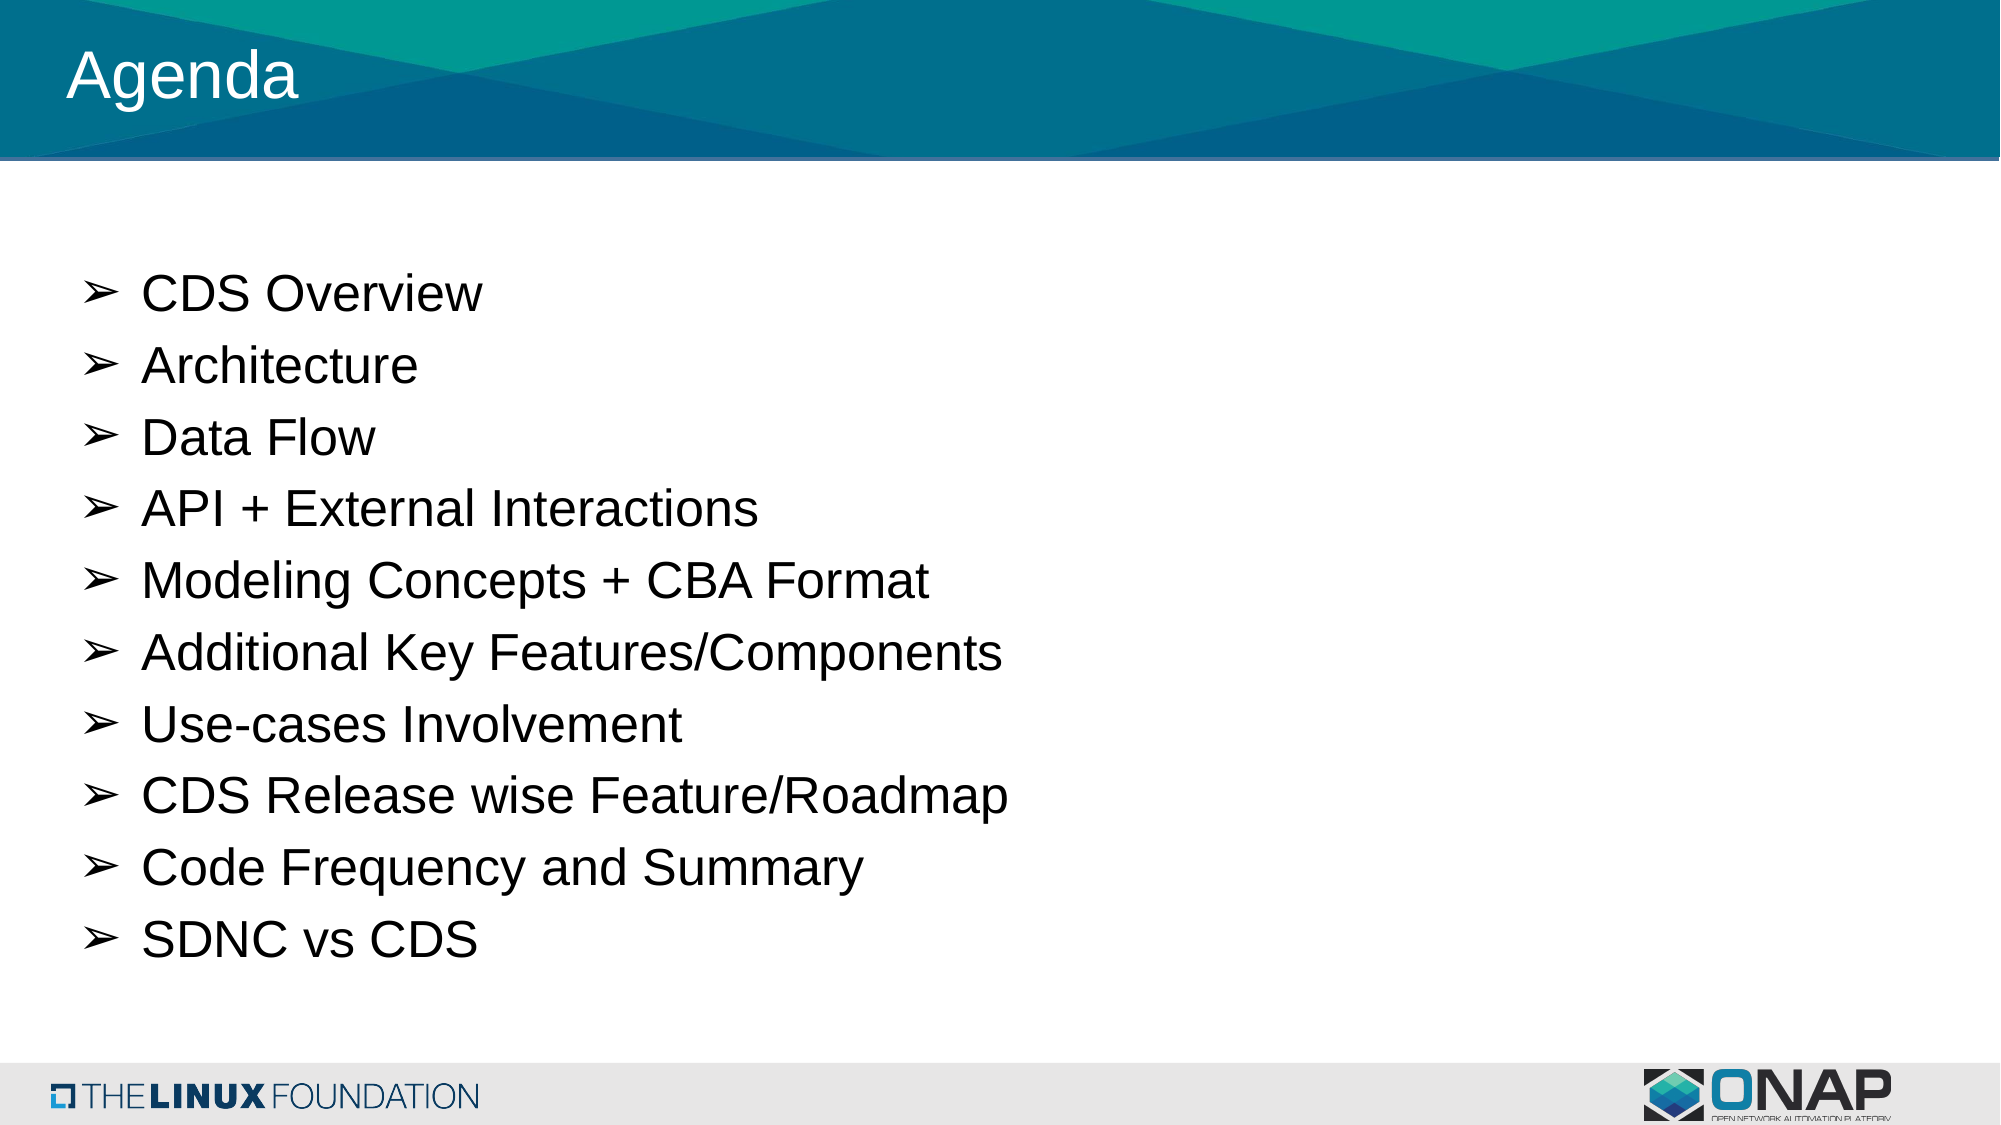

Agenda
CDS Overview
Architecture
Data Flow
API + External Interactions
Modeling Concepts + CBA Format
Additional Key Features/Components
Use-cases Involvement
CDS Release wise Feature/Roadmap
Code Frequency and Summary
SDNC vs CDS